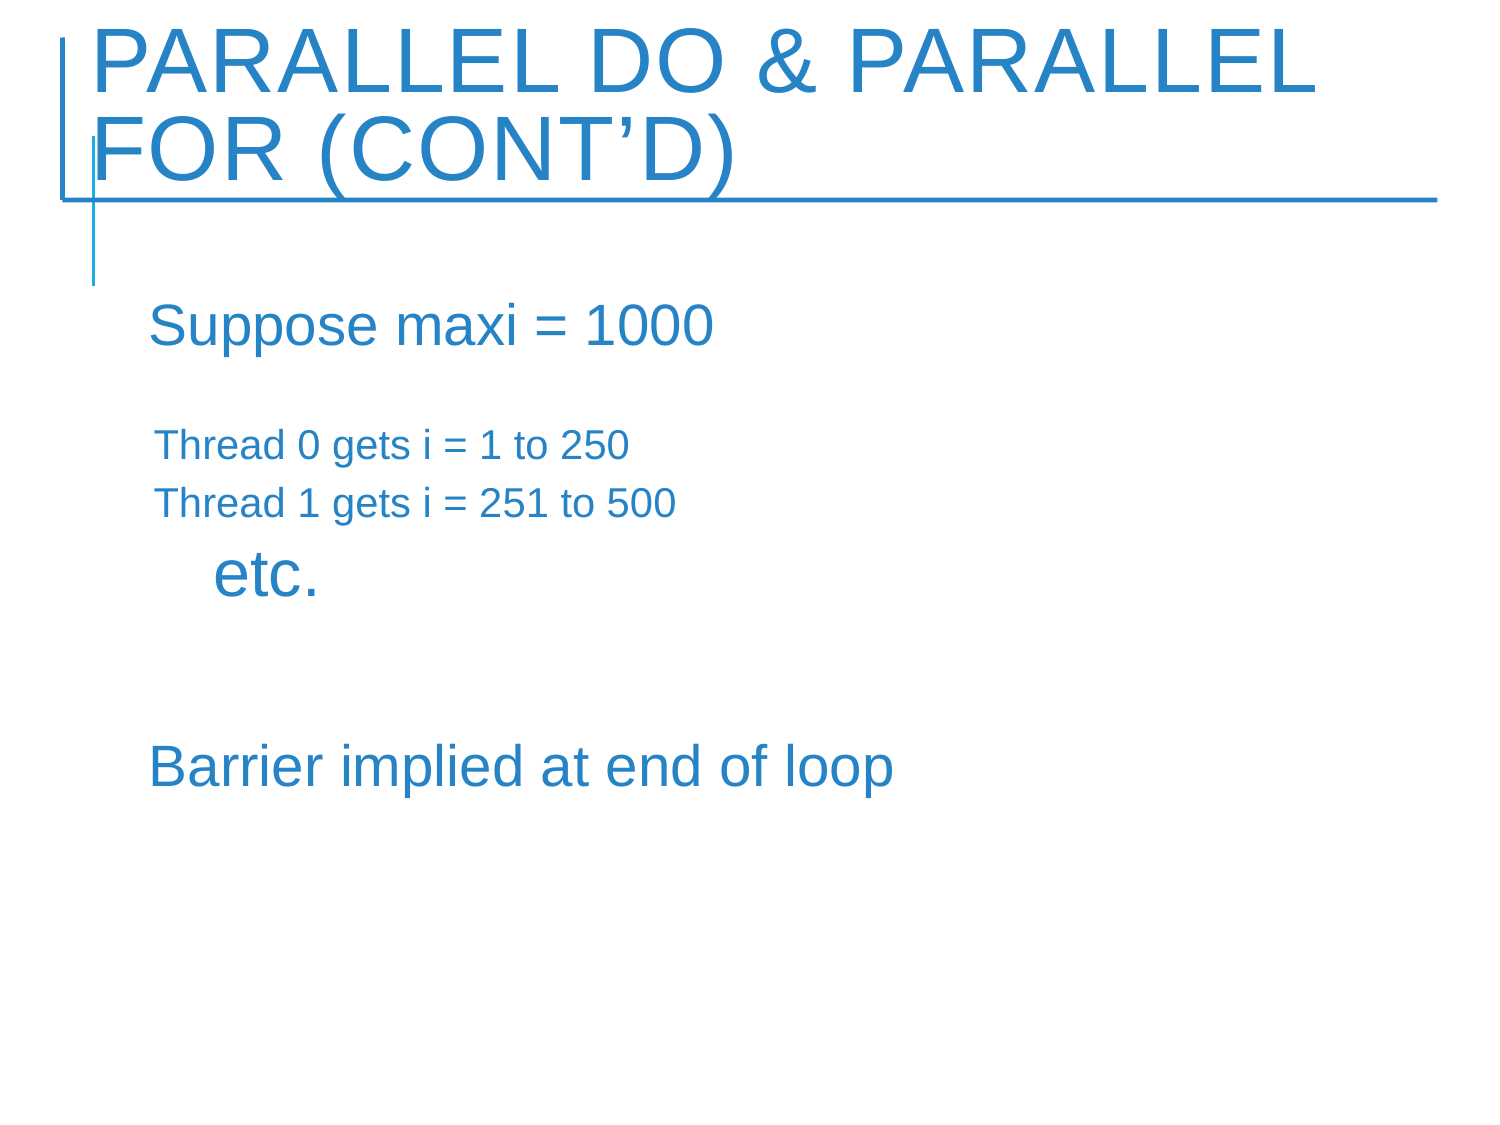

# parallel do & parallel for (cont’d)

Suppose maxi = 1000

Thread 0 gets i = 1 to 250
Thread 1 gets i = 251 to 500
	  etc.

Barrier implied at end of loop